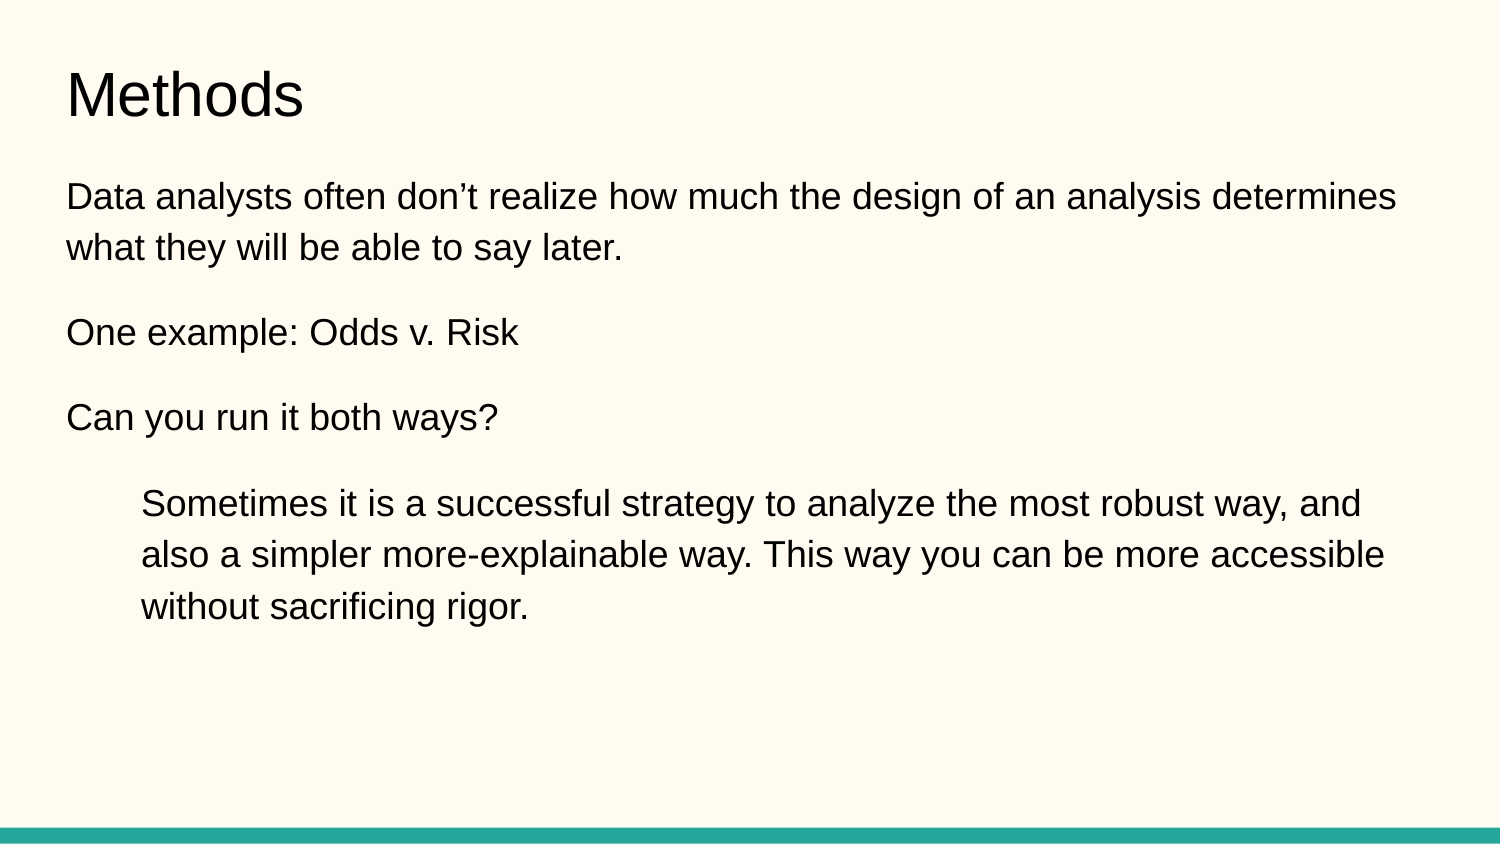

# Methods
Data analysts often don’t realize how much the design of an analysis determines what they will be able to say later.
One example: Odds v. Risk
Can you run it both ways?
Sometimes it is a successful strategy to analyze the most robust way, and also a simpler more-explainable way. This way you can be more accessible without sacrificing rigor.